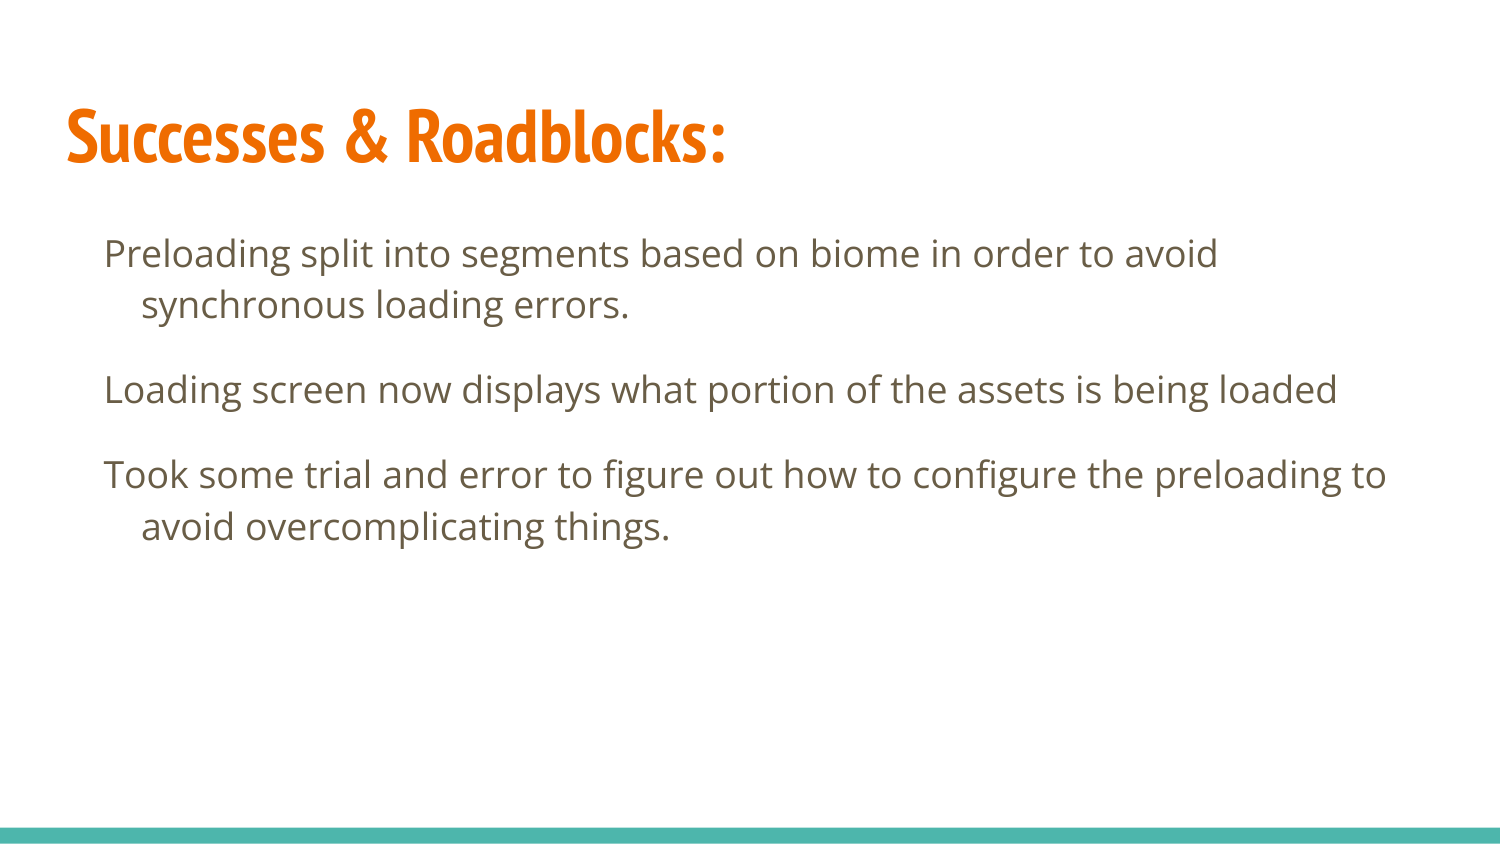

# Successes & Roadblocks:
Preloading split into segments based on biome in order to avoid synchronous loading errors.
Loading screen now displays what portion of the assets is being loaded
Took some trial and error to figure out how to configure the preloading to avoid overcomplicating things.